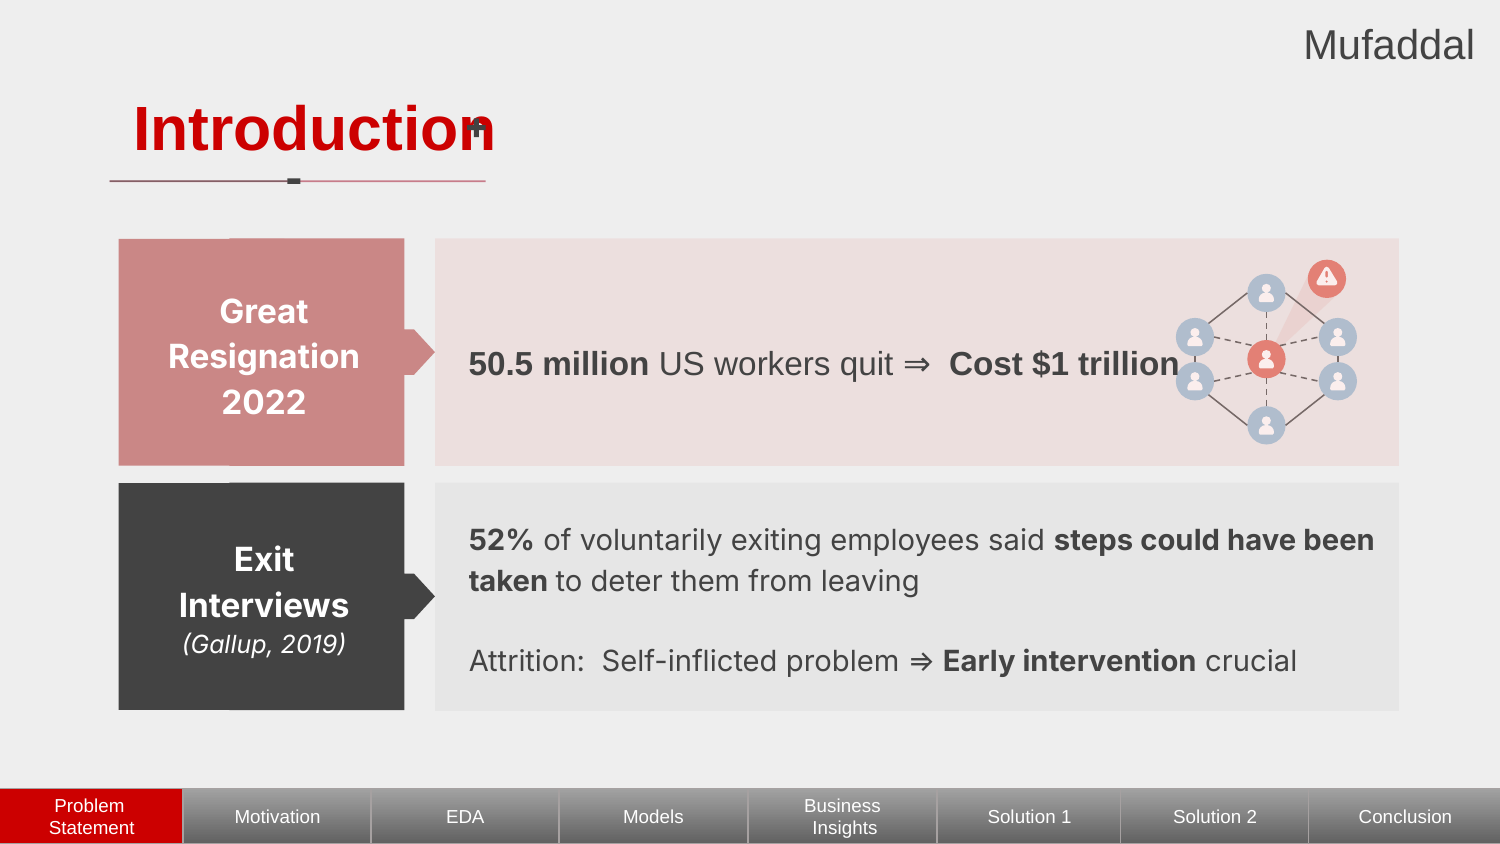

Mufaddal
# Introduction

  50.5 million US workers quit ⇒  Cost $1 trillion

Great Resignation 2022

52% of voluntarily exiting employees said steps could have been taken to deter them from leaving

Attrition:  Self-inflicted problem ⇒ Early intervention crucial
Exit Interviews (Gallup, 2019)
Problem
Statement
Motivation
EDA
Models
Business
 Insights
Solution 1
Solution 2
Conclusion